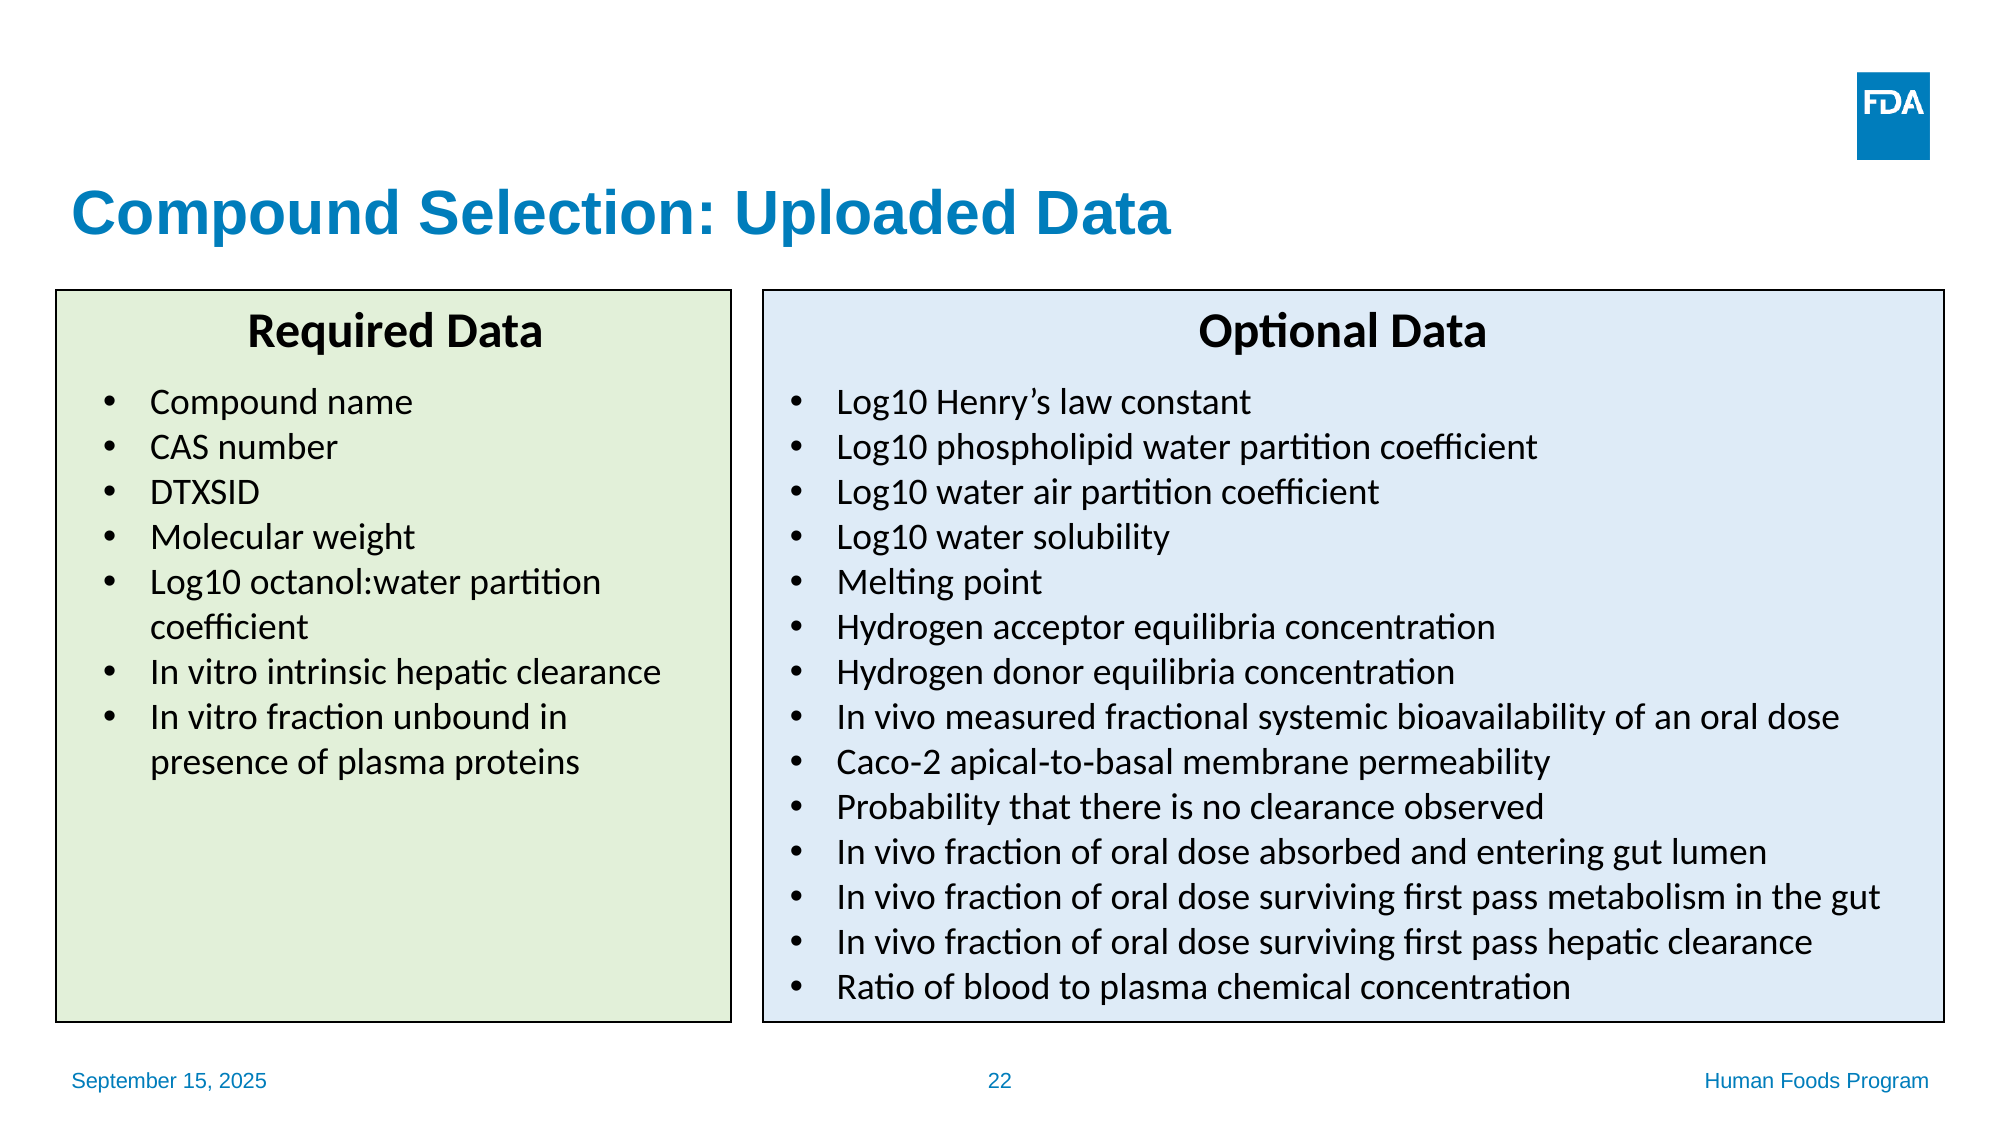

# Compound Selection: Uploaded Data

Required Data

Compound name
CAS number
DTXSID
Molecular weight
Log10 octanol:water partition coefficient
In vitro intrinsic hepatic clearance
In vitro fraction unbound in presence of plasma proteins

Optional Data

Log10 Henry’s law constant
Log10 phospholipid water partition coefficient
Log10 water air partition coefficient
Log10 water solubility
Melting point
Hydrogen acceptor equilibria concentration
Hydrogen donor equilibria concentration
In vivo measured fractional systemic bioavailability of an oral dose
Caco‐2 apical‐to‐basal membrane permeability
Probability that there is no clearance observed
In vivo fraction of oral dose absorbed and entering gut lumen
In vivo fraction of oral dose surviving first pass metabolism in the gut
In vivo fraction of oral dose surviving first pass hepatic clearance
Ratio of blood to plasma chemical concentration
September 15, 2025
22
Human Foods Program